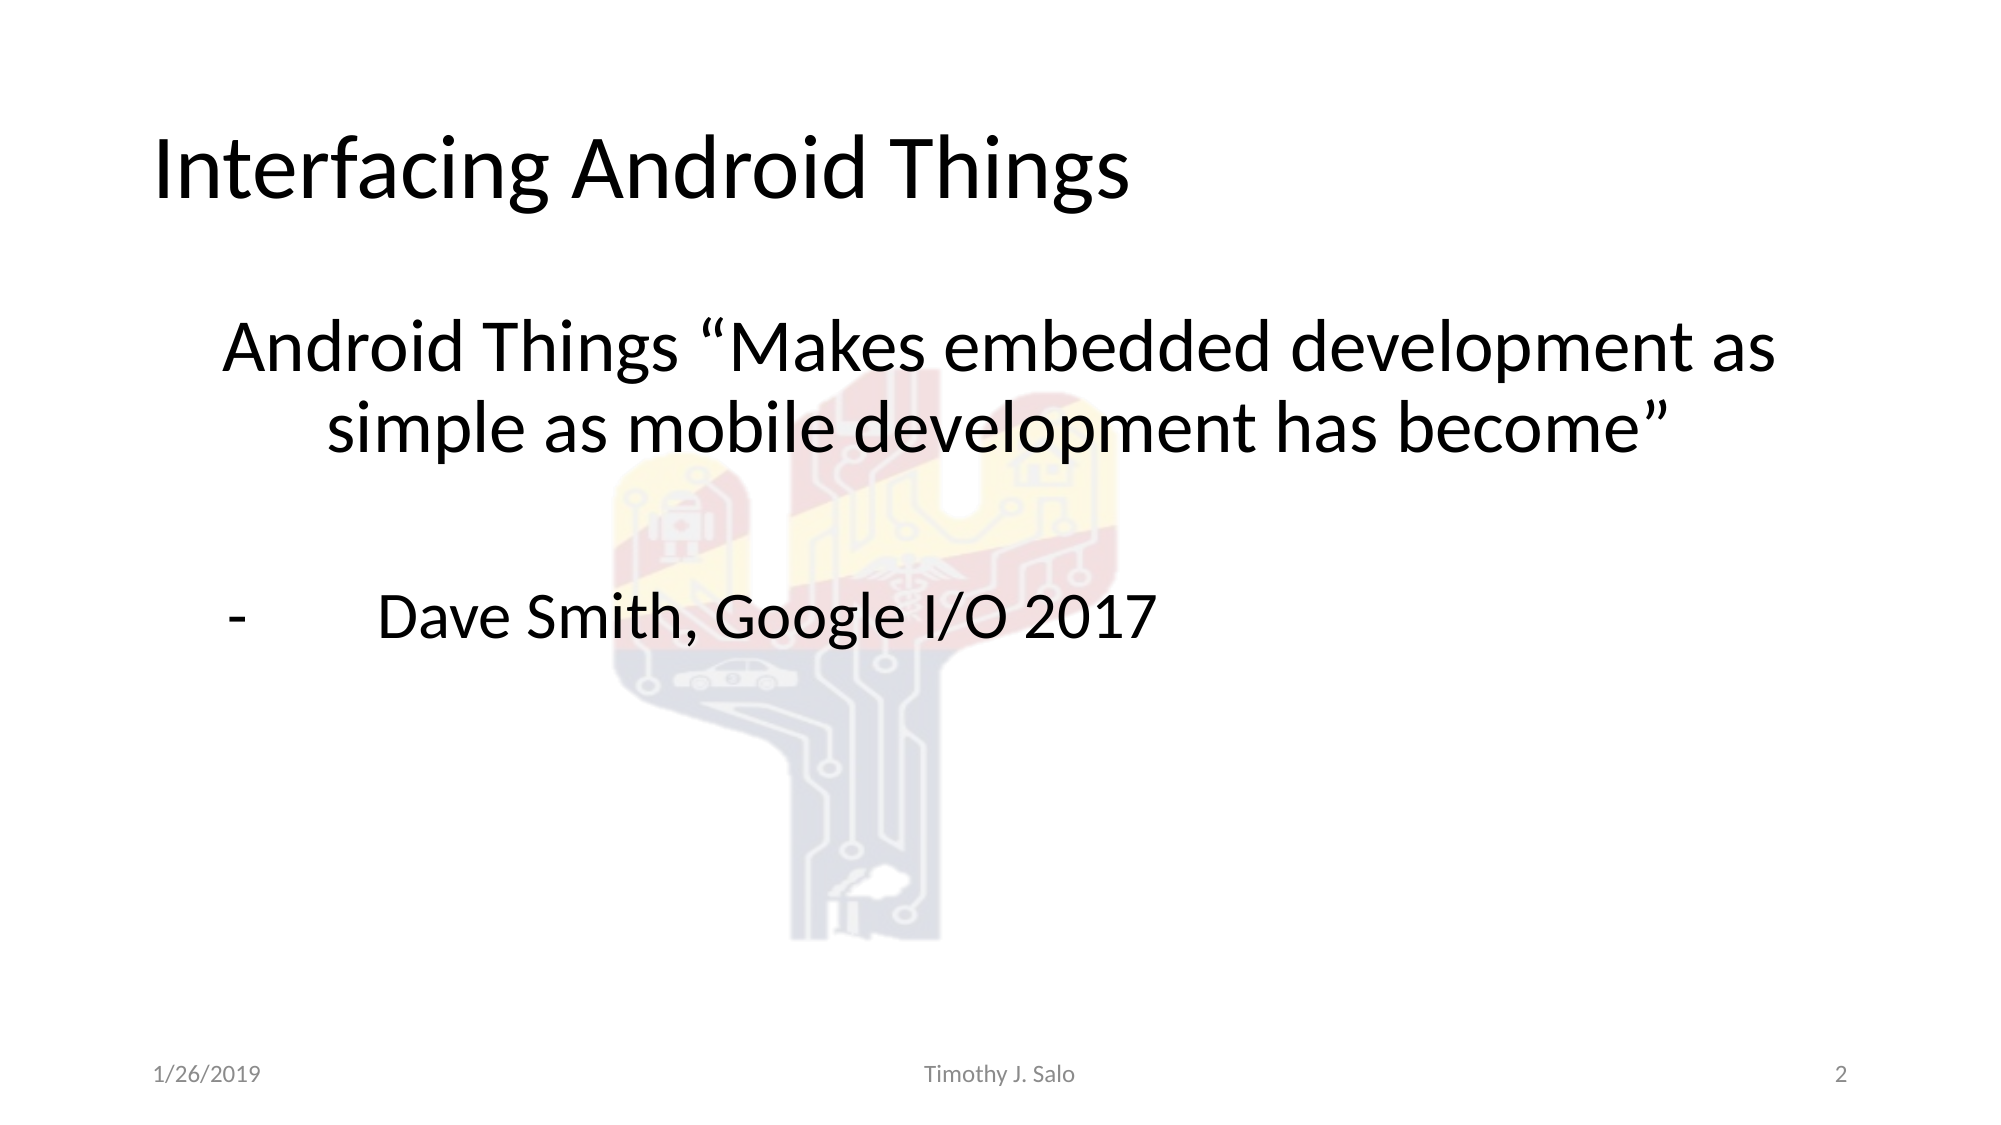

# Interfacing Android Things
Android Things “Makes embedded development as simple as mobile development has become”

-	Dave Smith, Google I/O 2017
1/26/2019
Timothy J. Salo
2